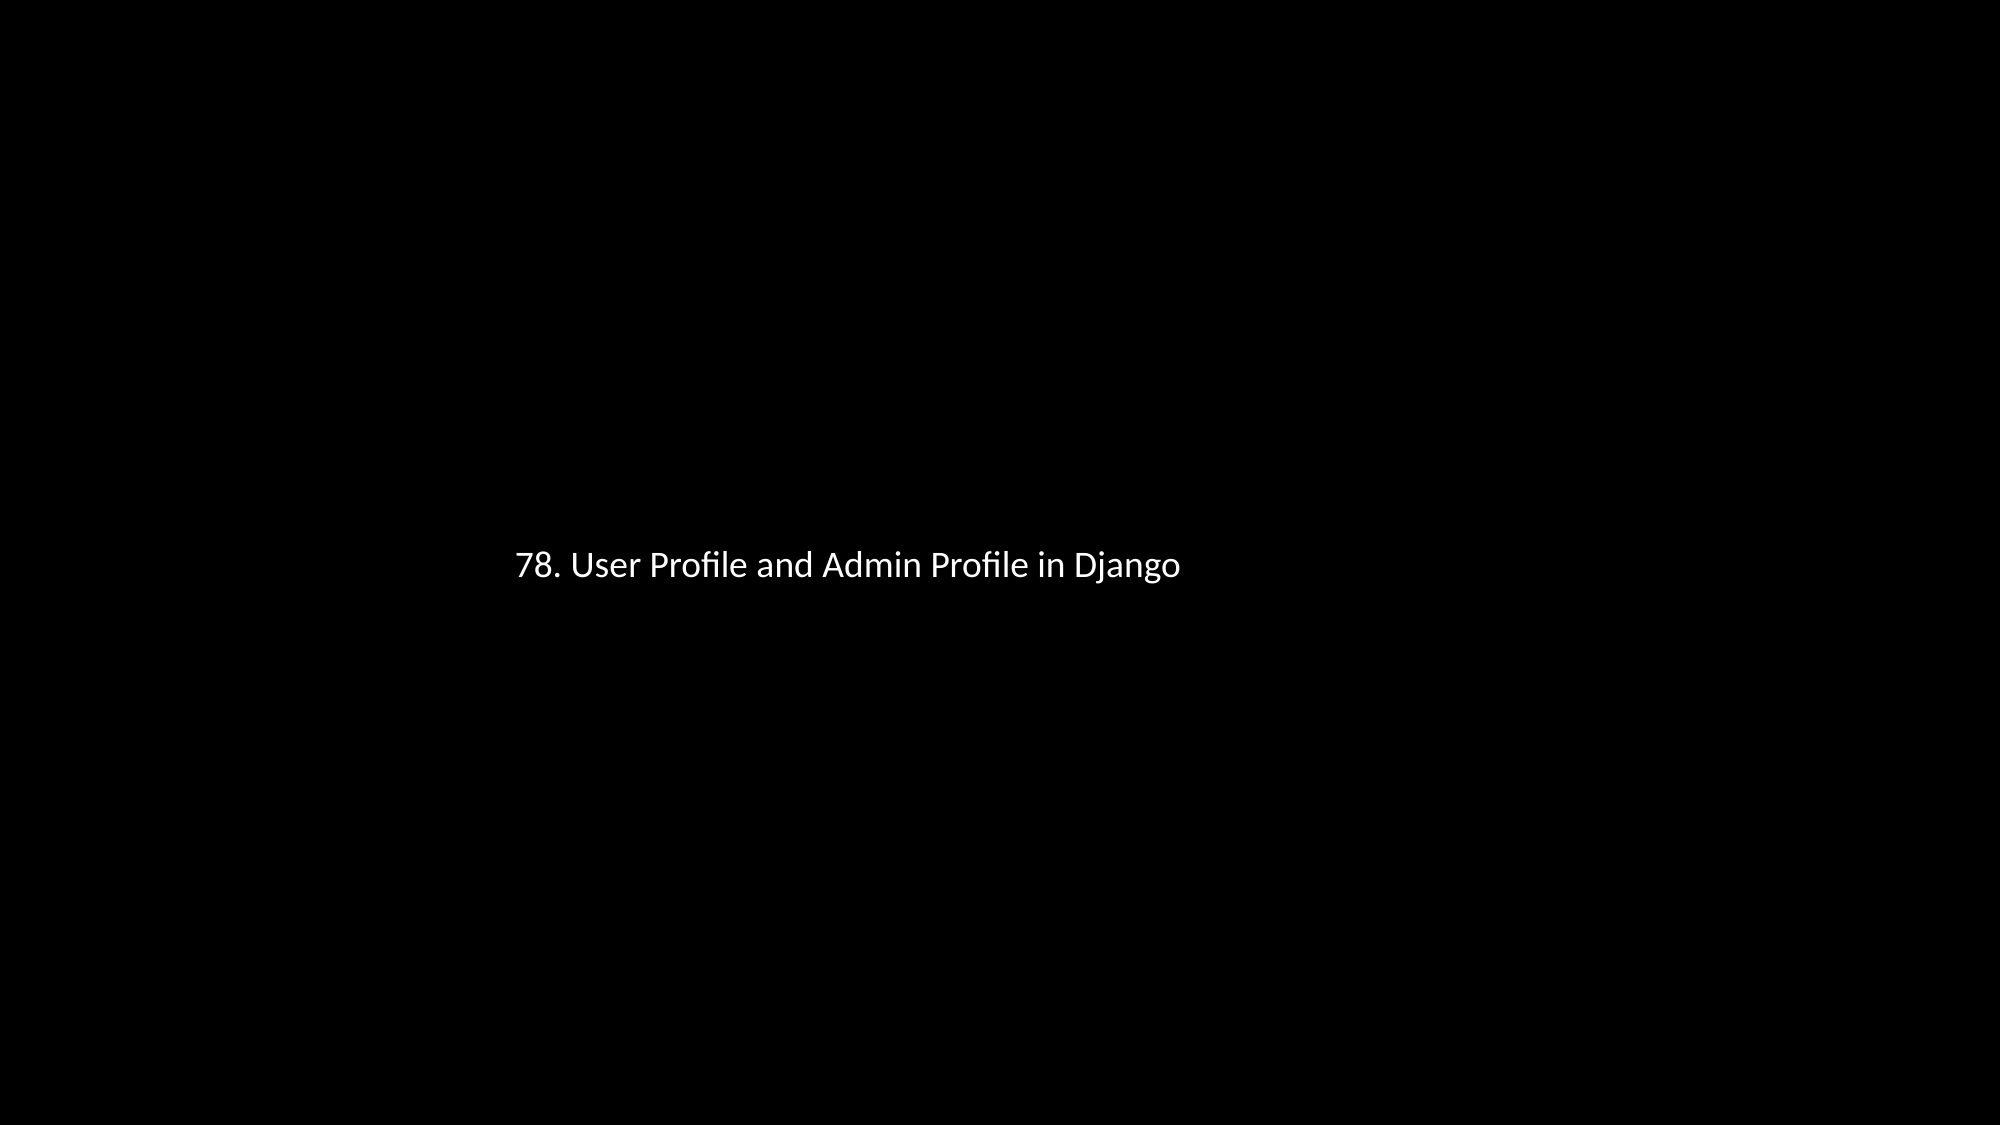

78. User Profile and Admin Profile in Django